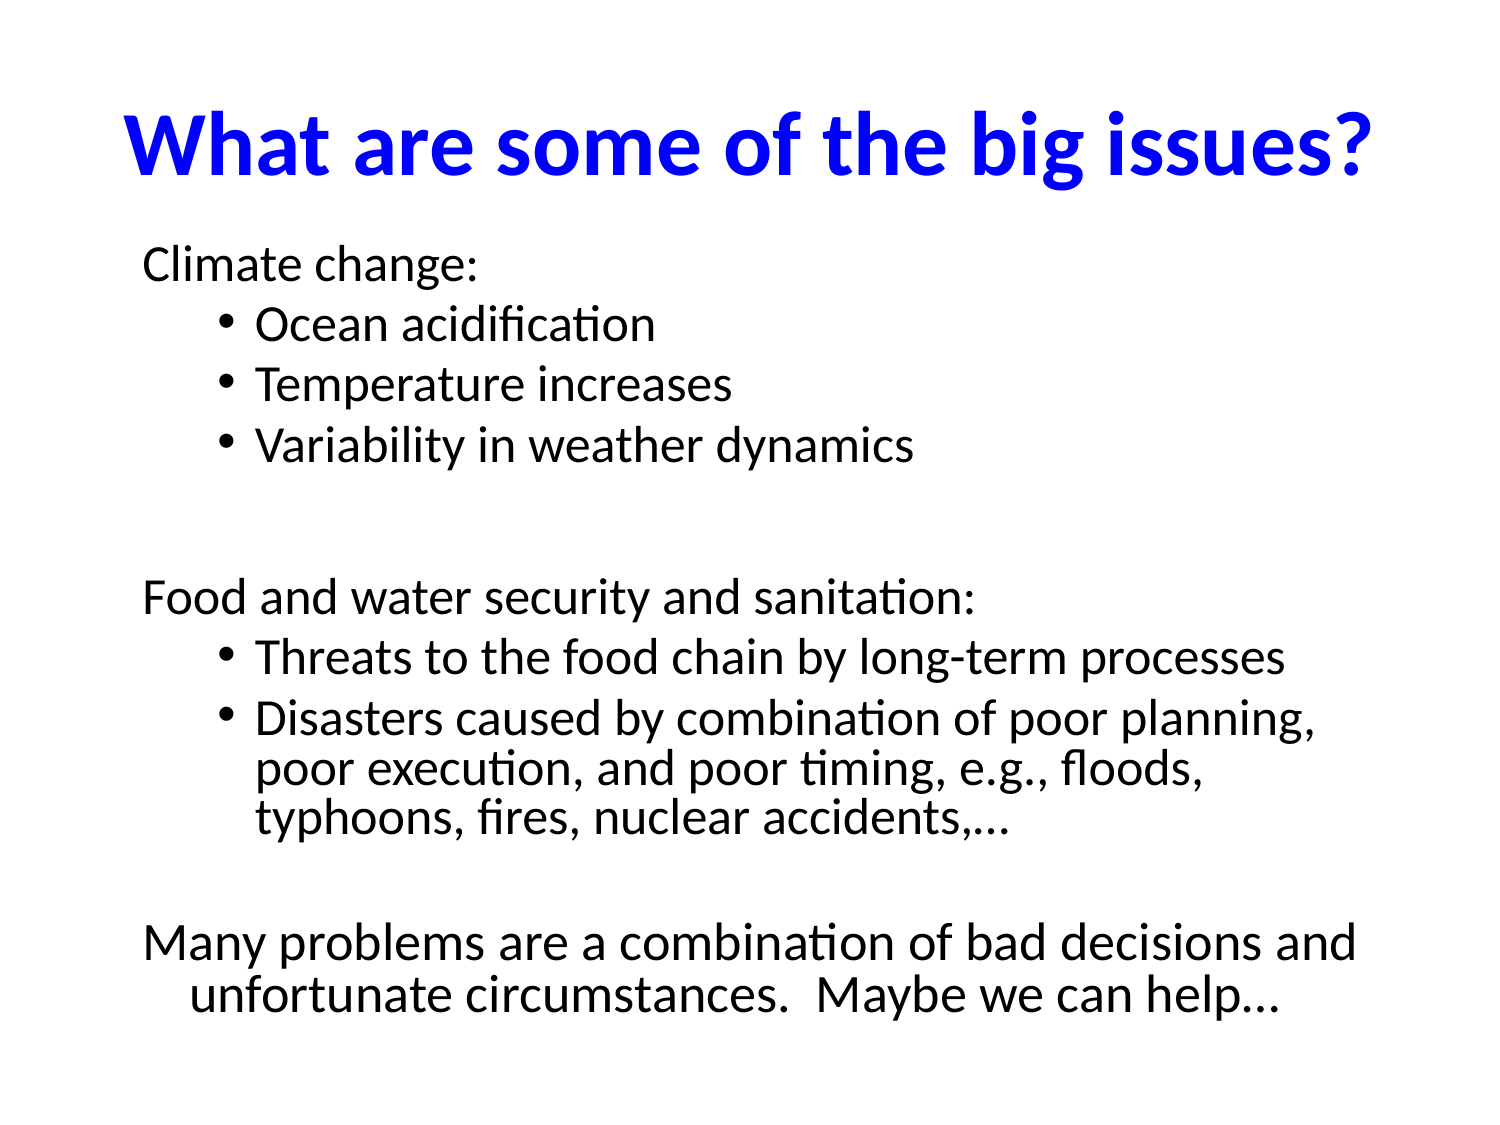

# What are some of the big issues?
Climate change:
Ocean acidification
Temperature increases
Variability in weather dynamics

Food and water security and sanitation:
Threats to the food chain by long-term processes
Disasters caused by combination of poor planning, poor execution, and poor timing, e.g., floods, typhoons, fires, nuclear accidents,…

Many problems are a combination of bad decisions and unfortunate circumstances.  Maybe we can help…